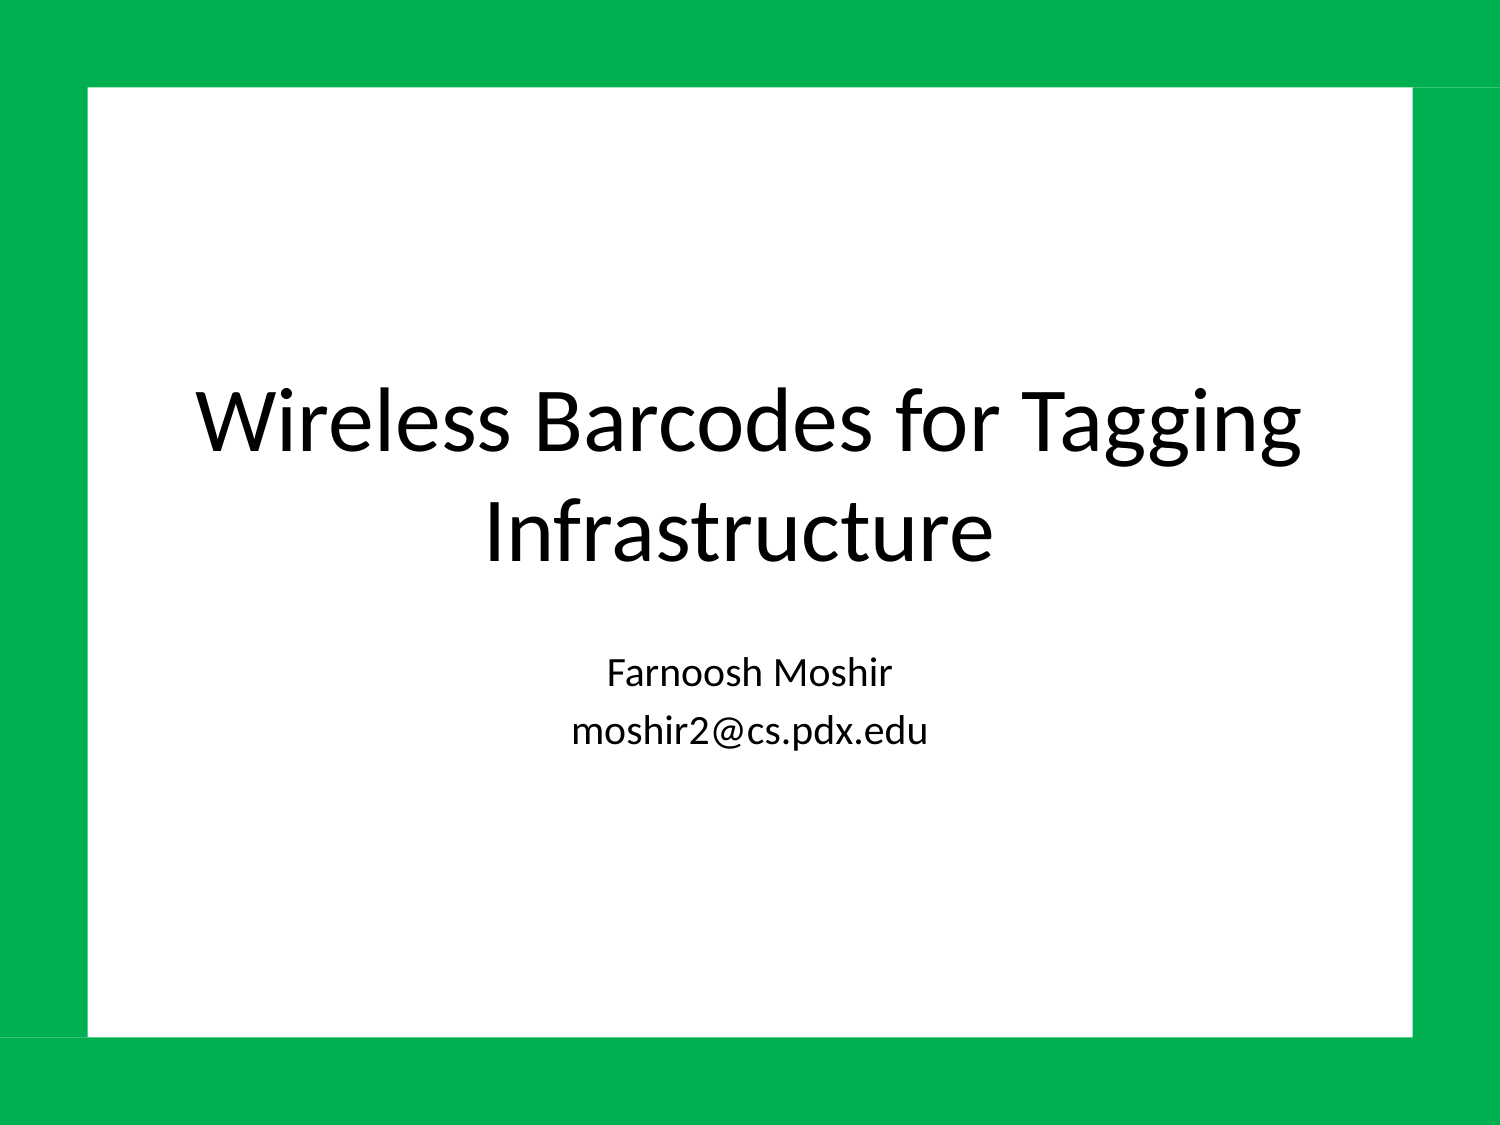

# Wireless Barcodes for Tagging Infrastructure

Farnoosh Moshir
moshir2@cs.pdx.edu